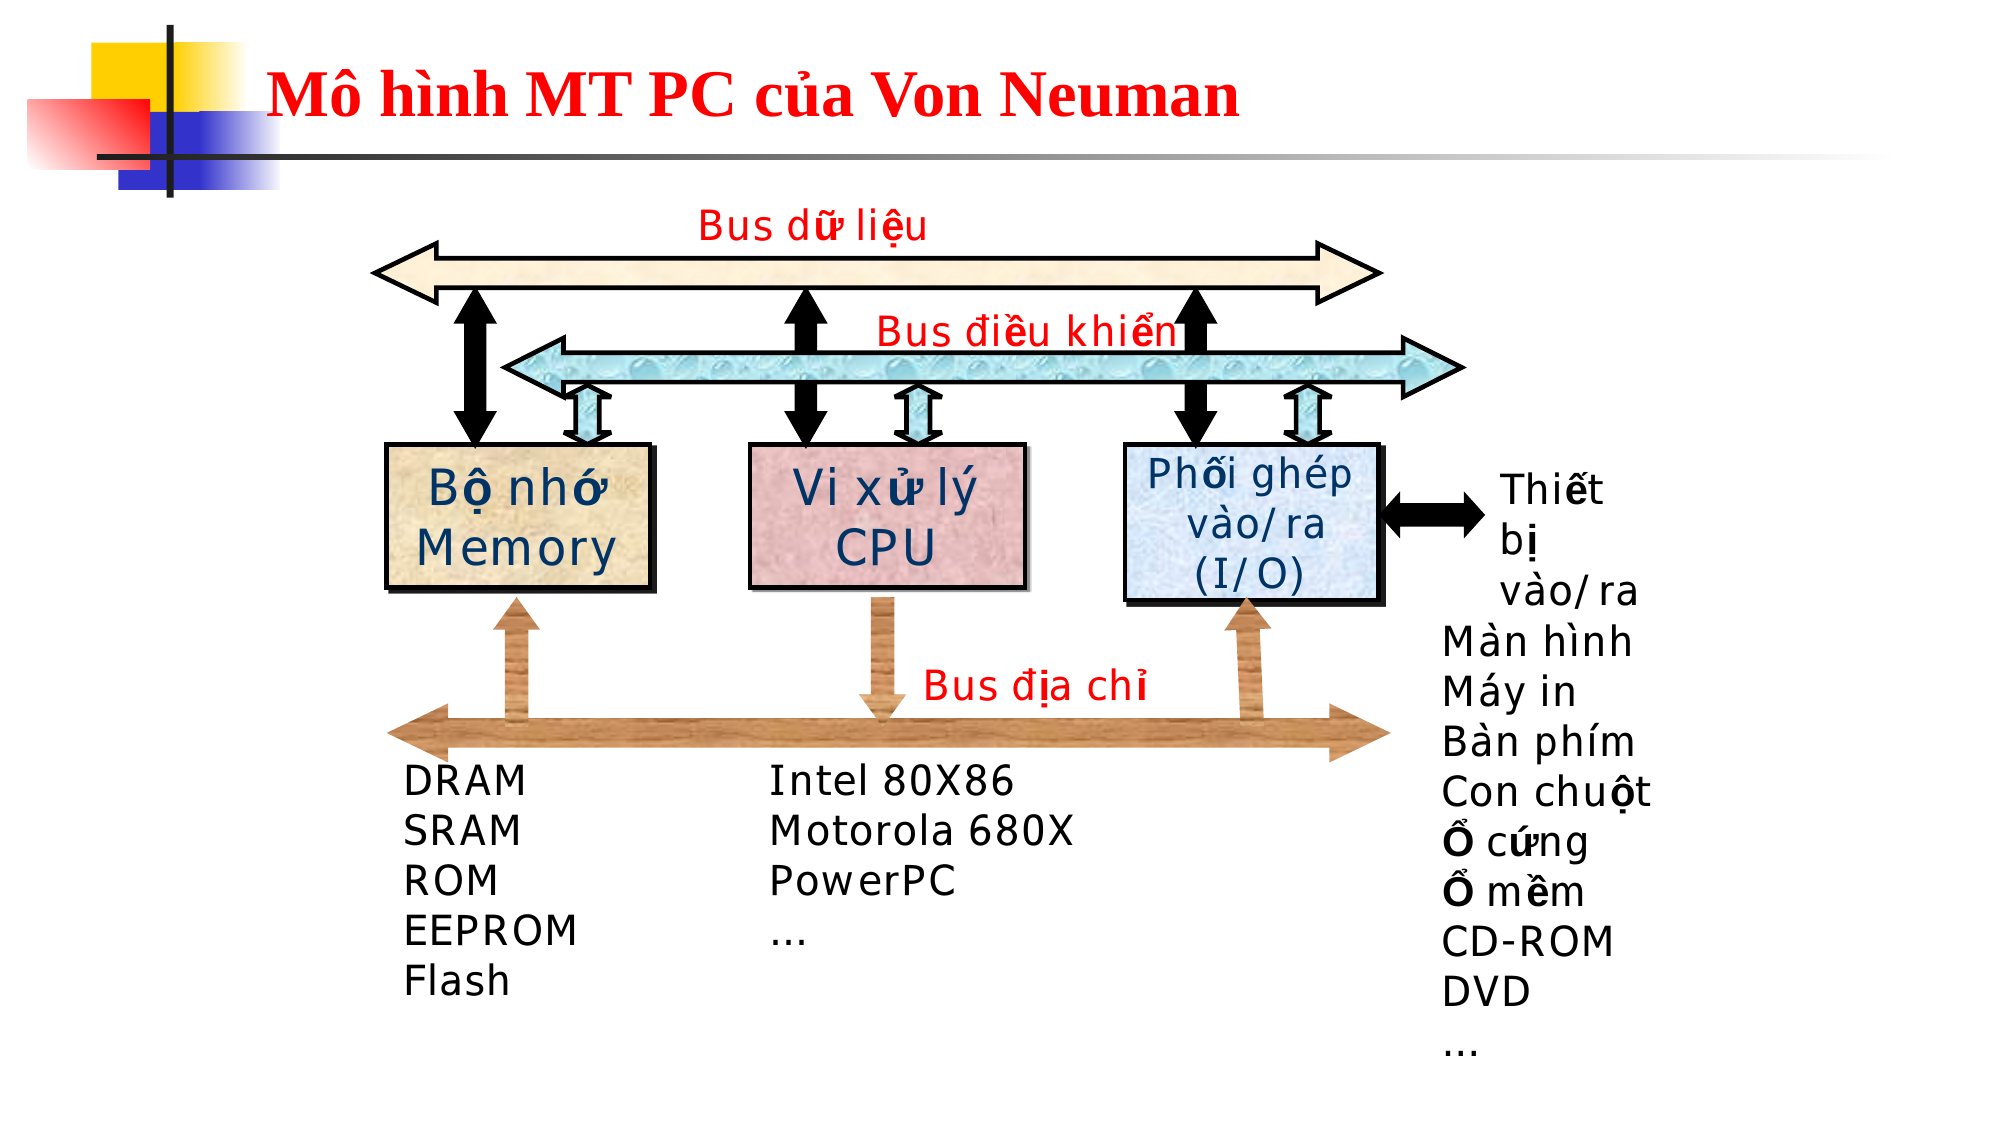

# Mô hình MT PC của Von Neuman
Bus dữ liệu

Bus điều khiển

Bộ nhớ
Memory
Vi xử lý
CPU
Phối ghép
 vào/ra
(I/O)

Bus địa chỉ
DRAM
SRAM
ROM
EEPROM
Flash

Intel 80X86
Motorola 680X
PowerPC
...

Thiết bị
vào/ra

Màn hình
Máy in
Bàn phím
Con chuột
Ổ cứng
Ổ mềm
CD-ROM
DVD
...